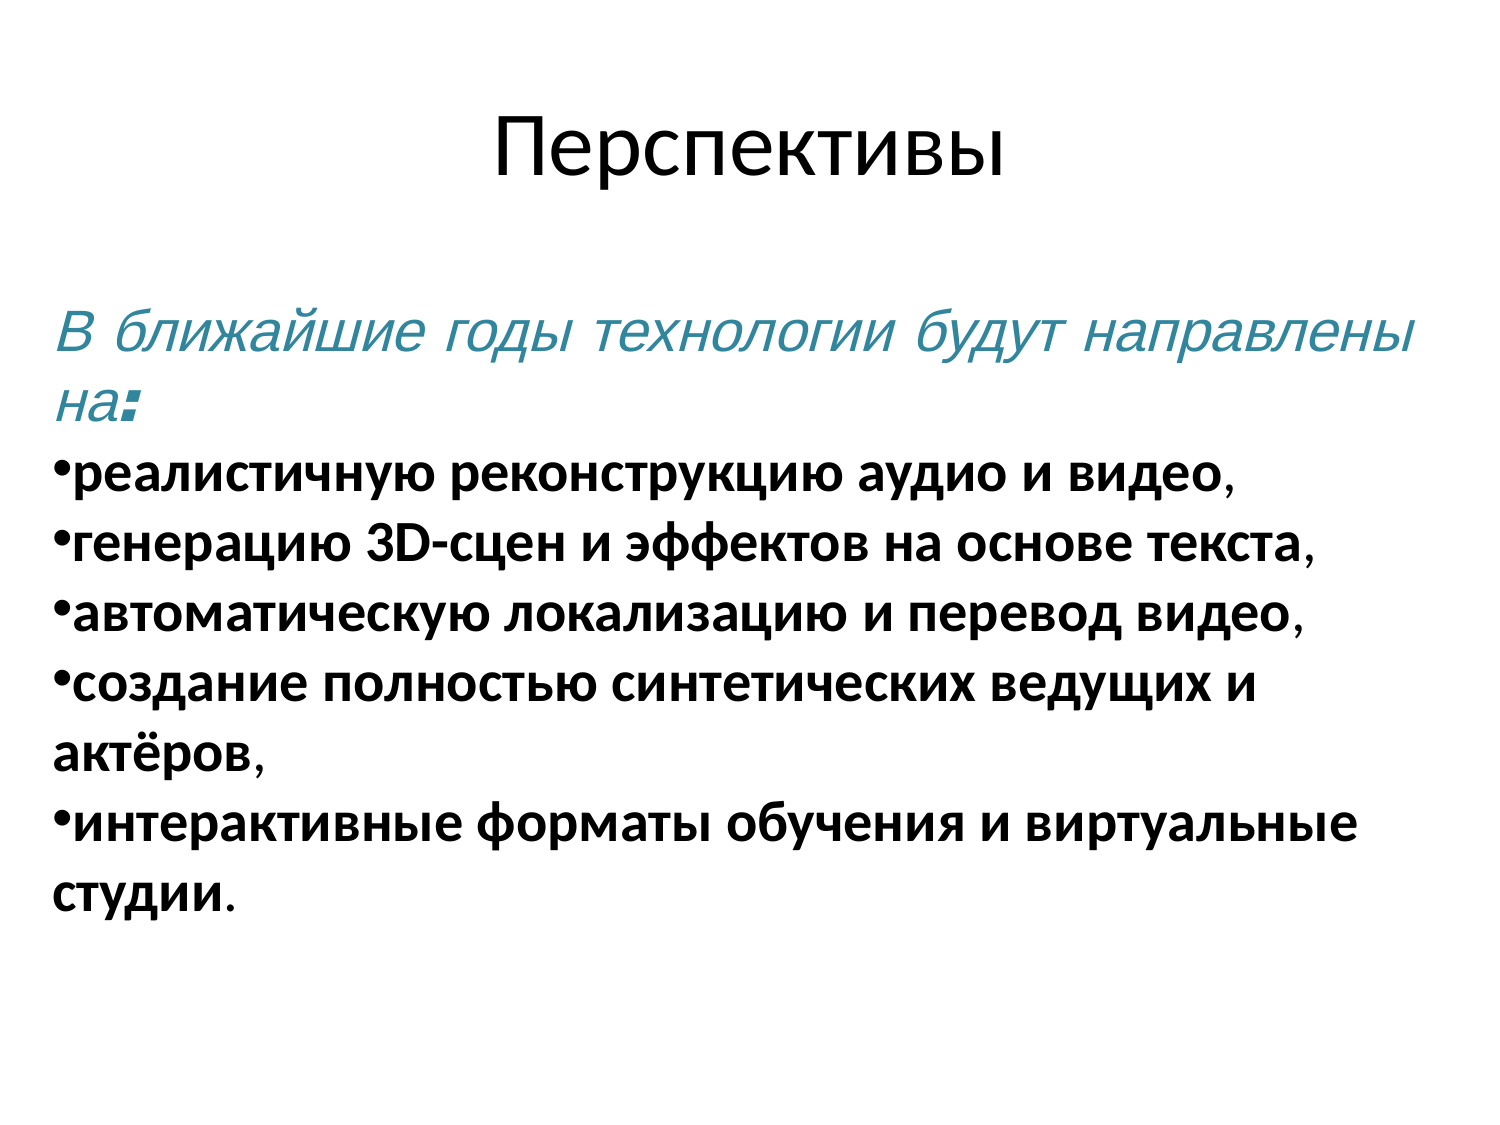

# Перспективы
В ближайшие годы технологии будут направлены на:
реалистичную реконструкцию аудио и видео,
генерацию 3D-сцен и эффектов на основе текста,
автоматическую локализацию и перевод видео,
создание полностью синтетических ведущих и актёров,
интерактивные форматы обучения и виртуальные студии.